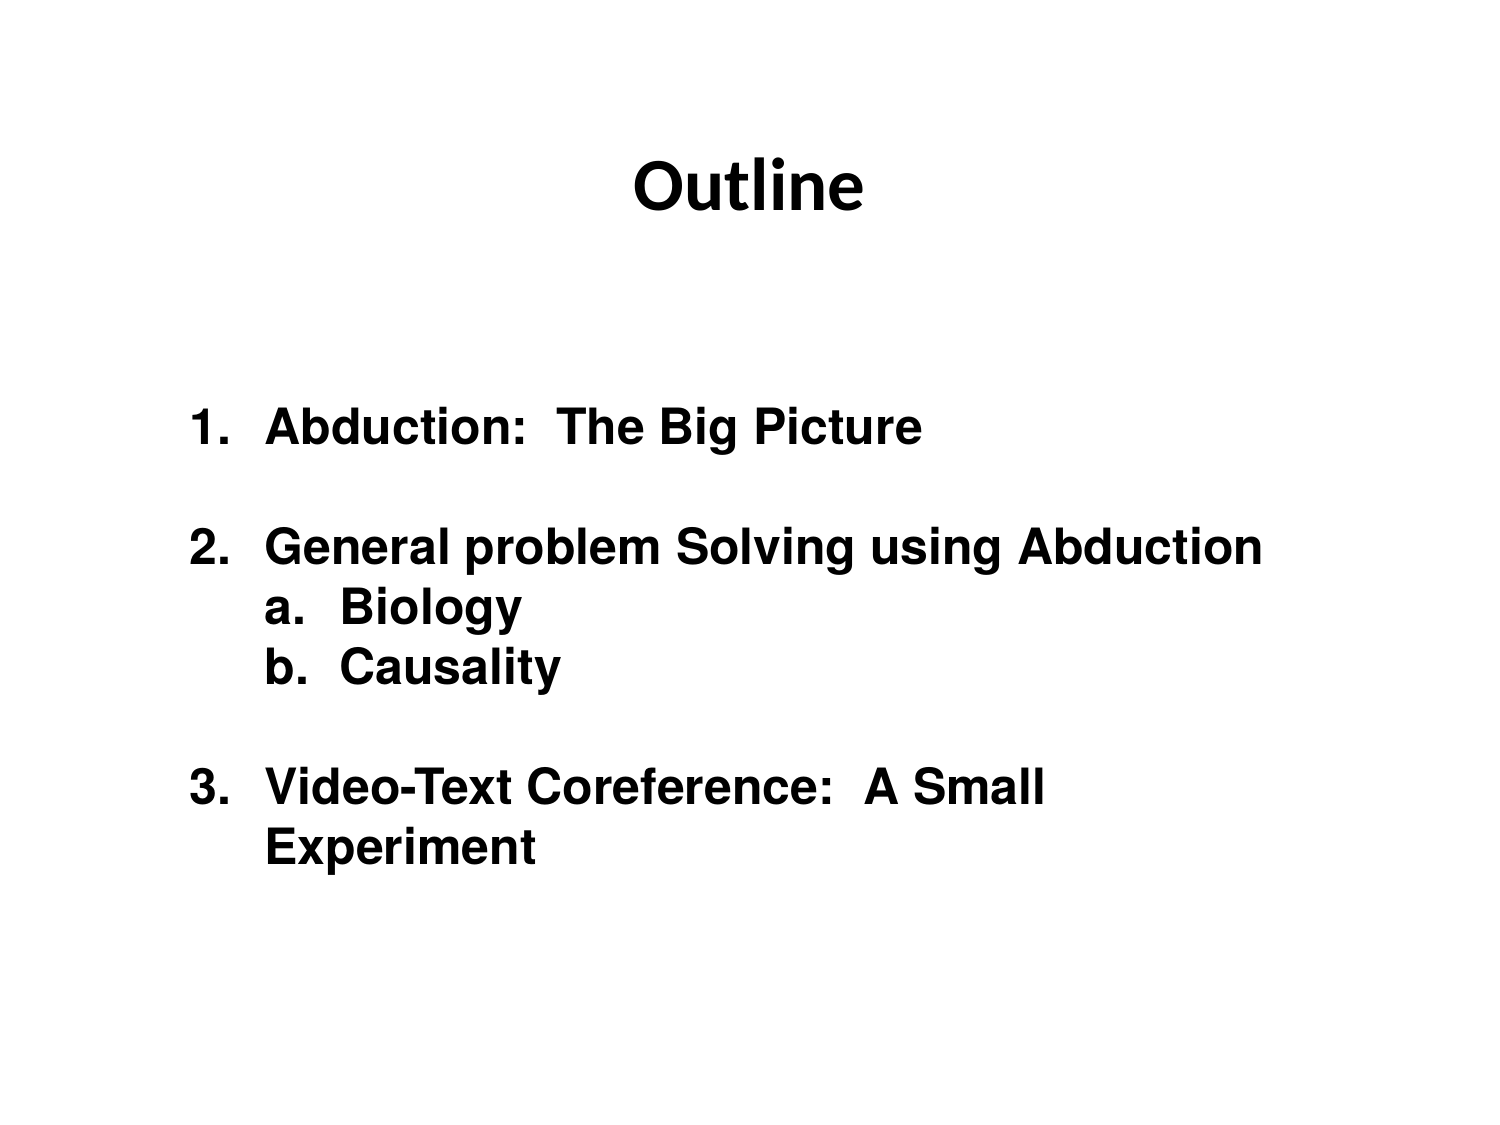

# Outline
Abduction:  The Big Picture

General problem Solving using Abduction
Biology
Causality

Video-Text Coreference:  A Small Experiment